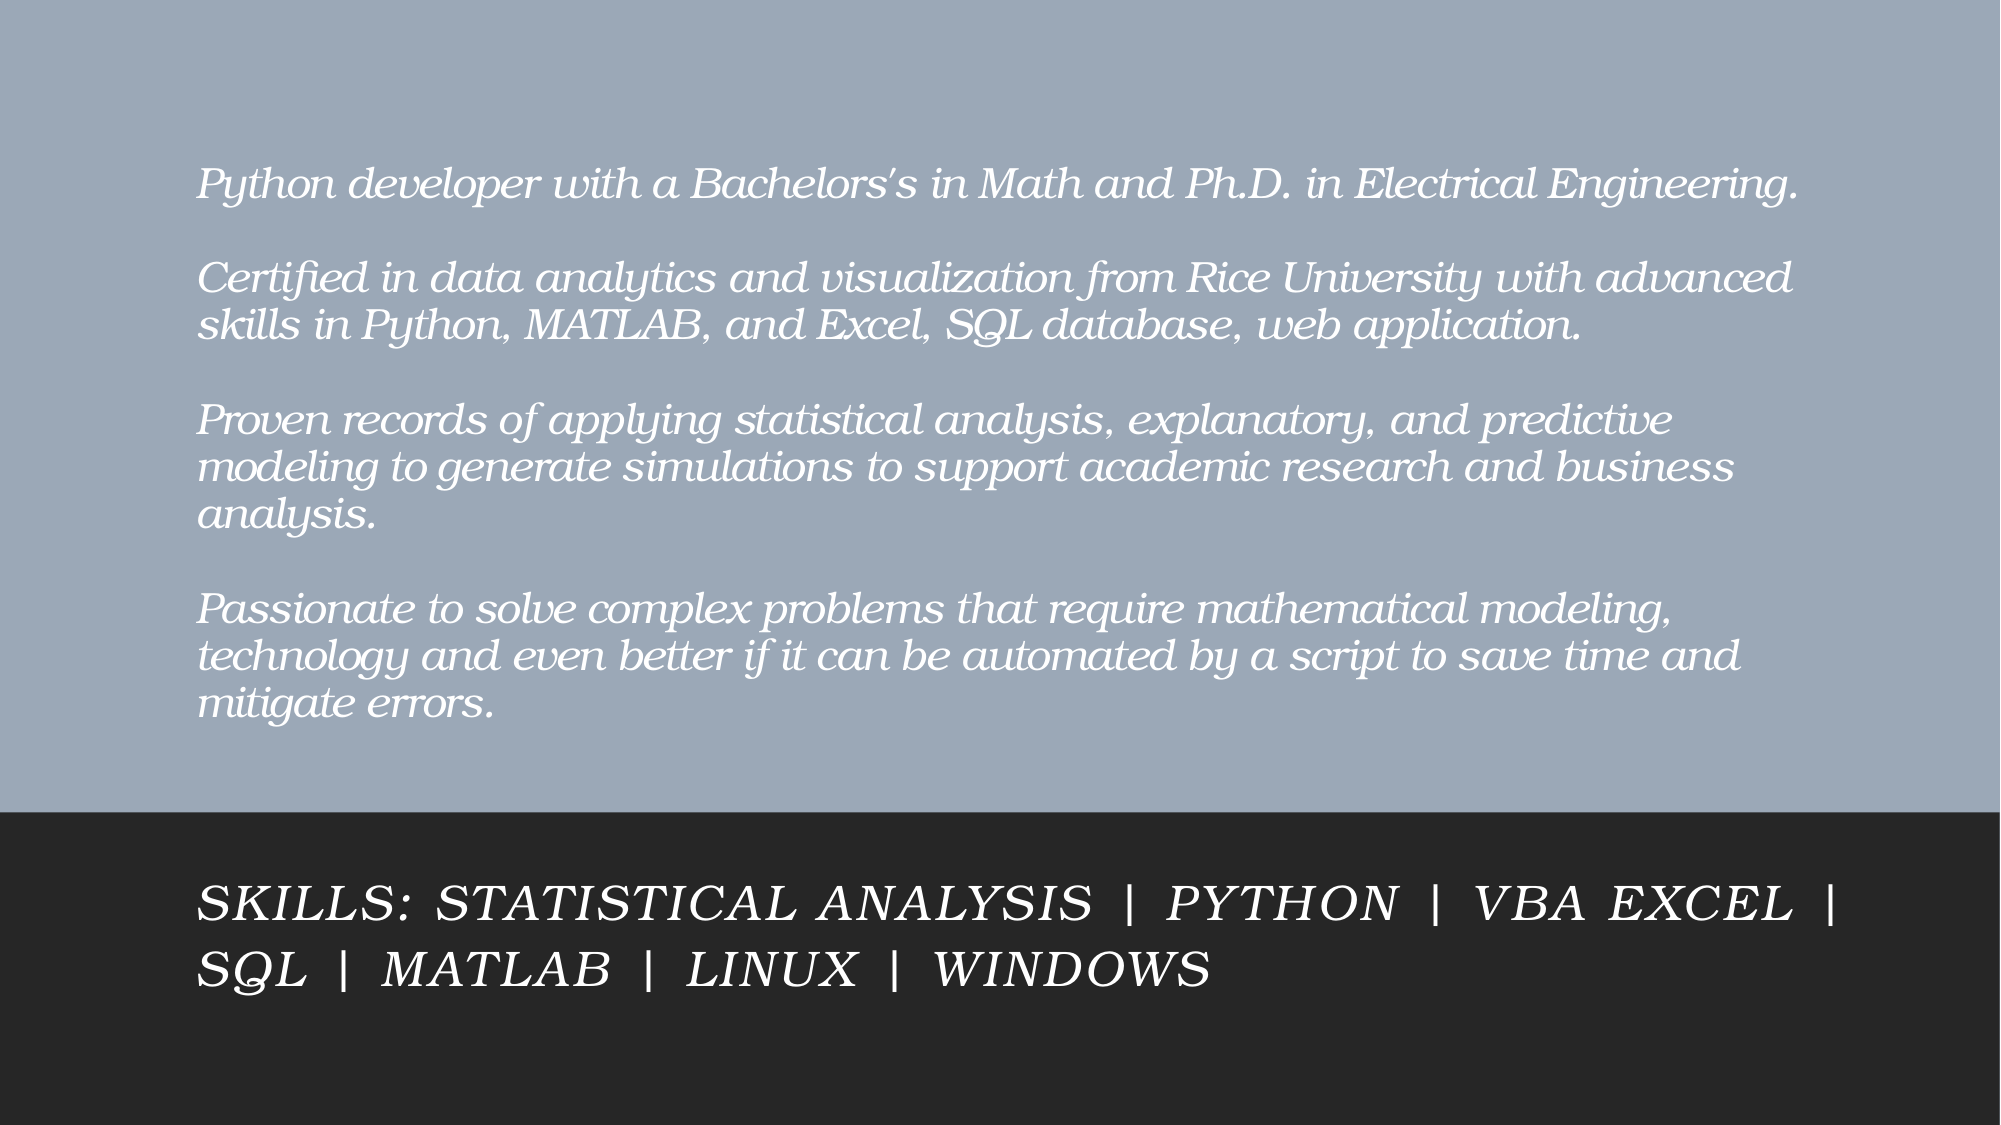

# Python developer with a Bachelors's in Math and Ph.D. in Electrical Engineering. Certified in data analytics and visualization from Rice University with advanced skills in Python, MATLAB, and Excel, SQL database, web application. Proven records of applying statistical analysis, explanatory, and predictive modeling to generate simulations to support academic research and business analysis. Passionate to solve complex problems that require mathematical modeling, technology and even better if it can be automated by a script to save time and mitigate errors.

Skills: Statistical Analysis | Python | VBA Excel | SQL | MATLAB | Linux | Windows